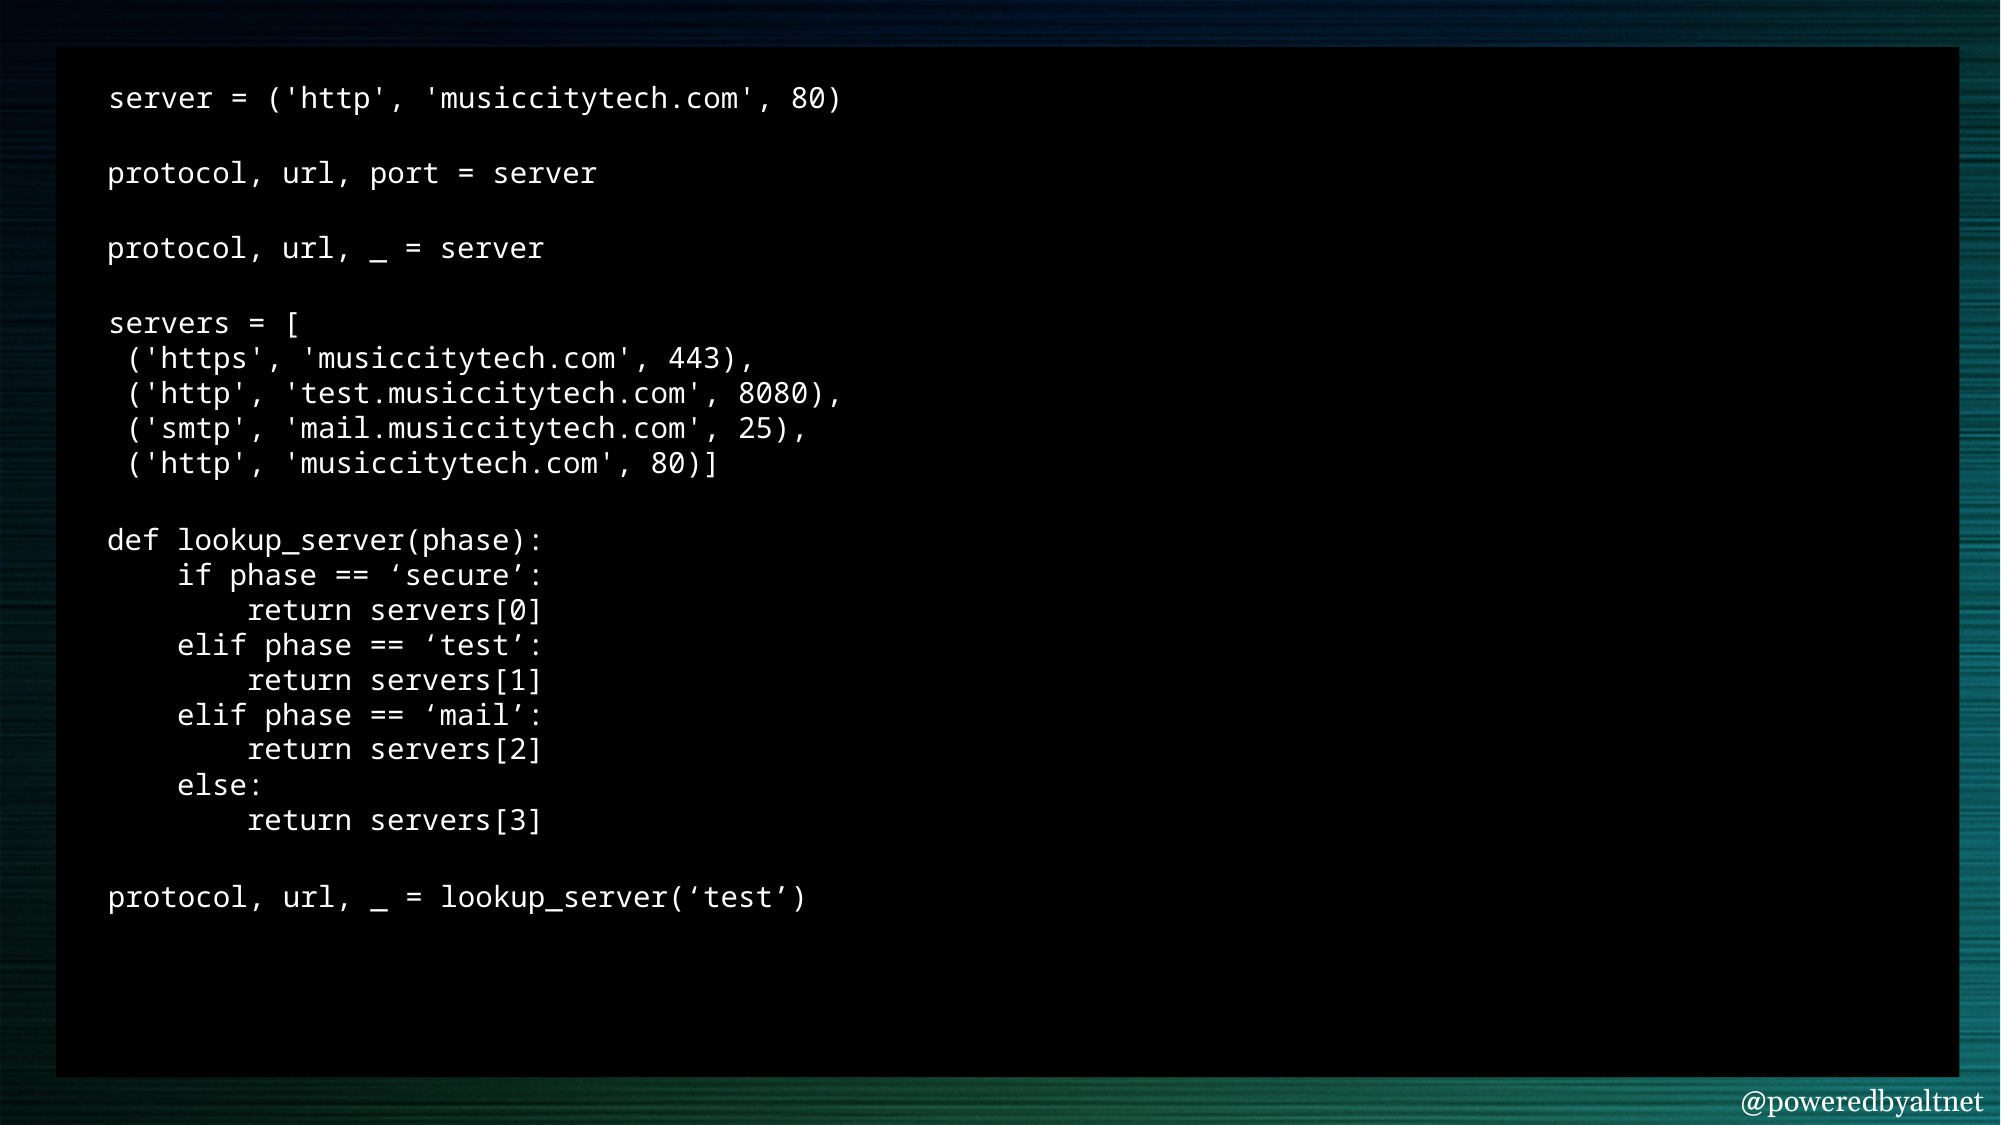

server = ('http', 'musiccitytech.com', 80)
protocol, url, port = server
protocol, url, _ = server
servers = [
 ('https', 'musiccitytech.com', 443),
 ('http', 'test.musiccitytech.com', 8080),
 ('smtp', 'mail.musiccitytech.com', 25),
 ('http', 'musiccitytech.com', 80)]
def lookup_server(phase):
    if phase == ‘secure’:
        return servers[0]
    elif phase == ‘test’:
        return servers[1]
    elif phase == ‘mail’:
        return servers[2]
    else:
        return servers[3]
protocol, url, _ = lookup_server(‘test’)
@poweredbyaltnet